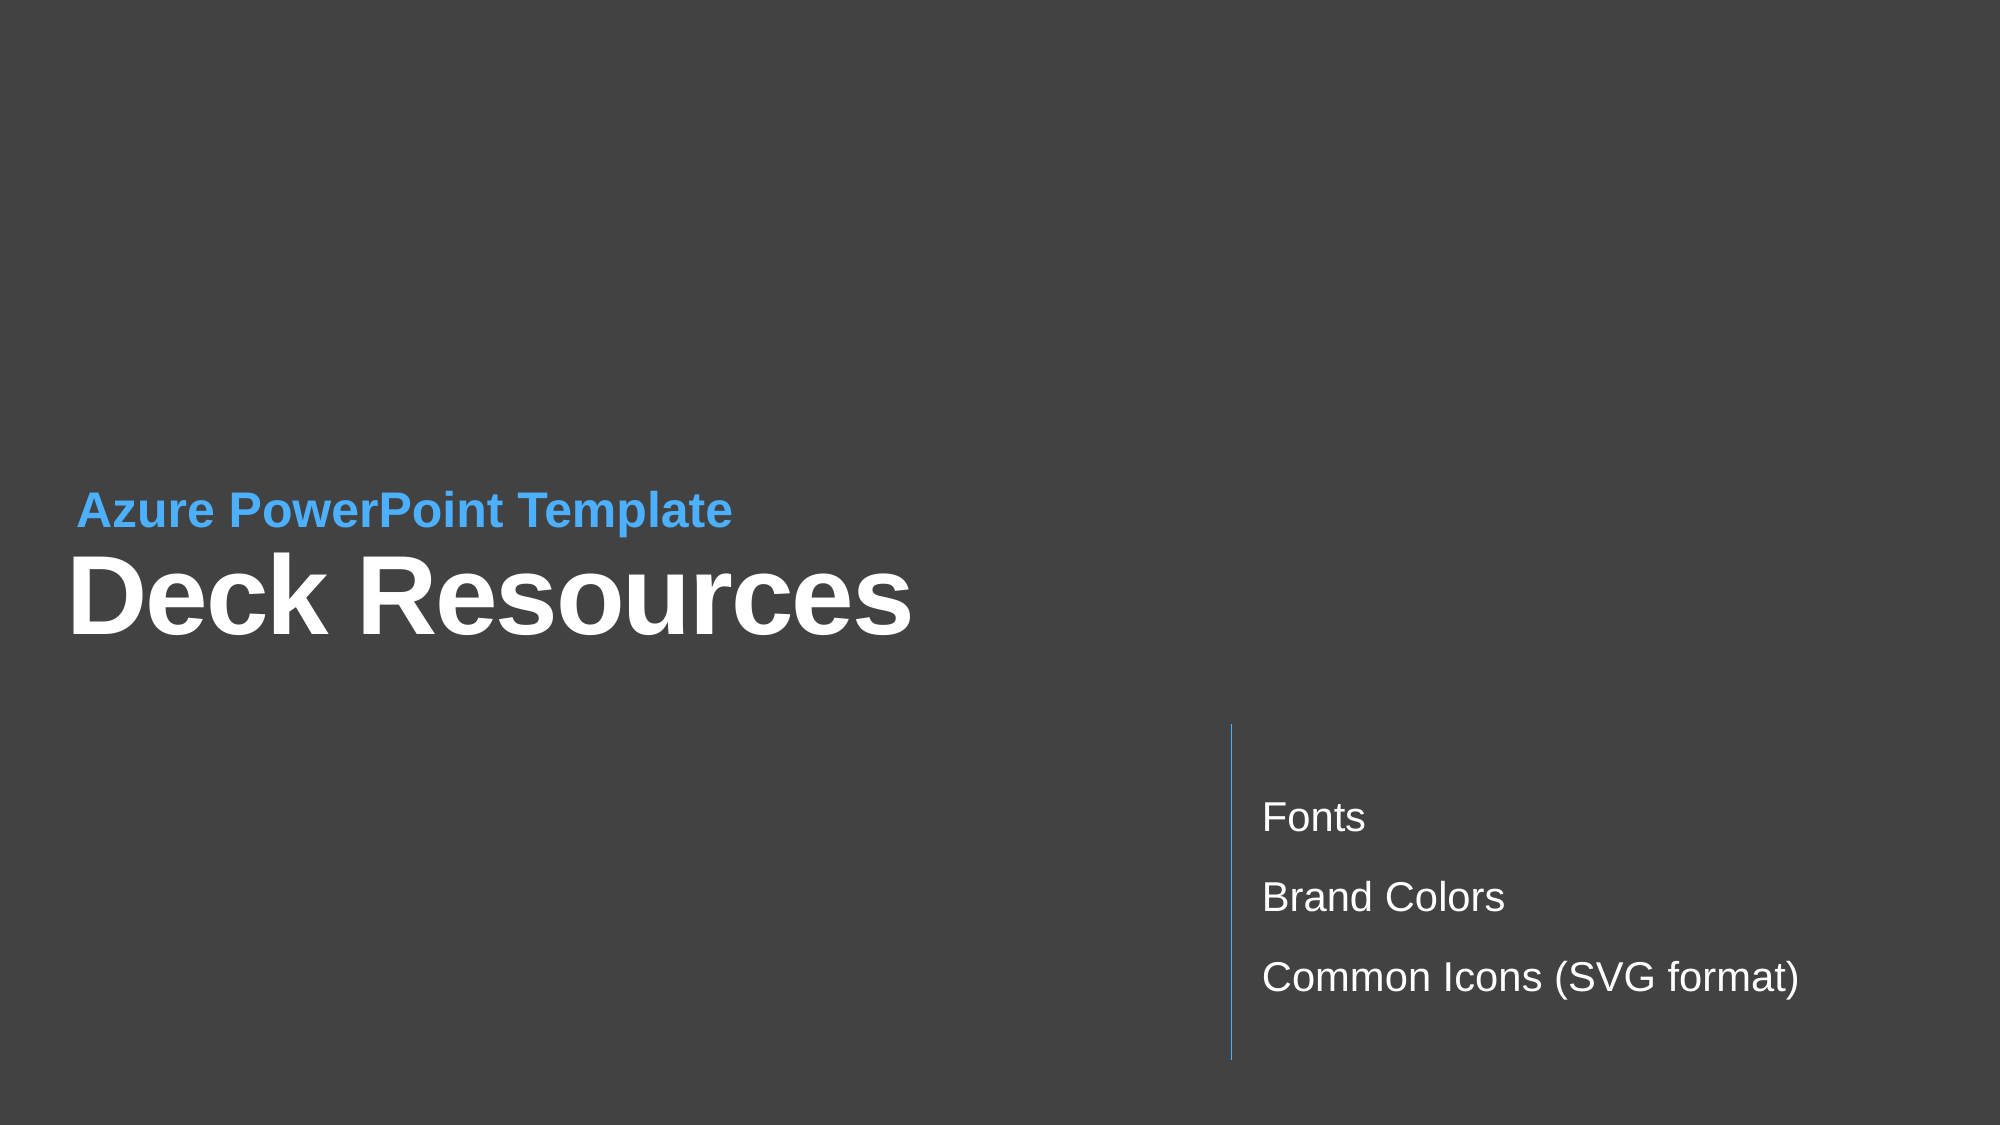

Azure PowerPoint Template
# Deck Resources
Fonts
Brand Colors
Common Icons (SVG format)